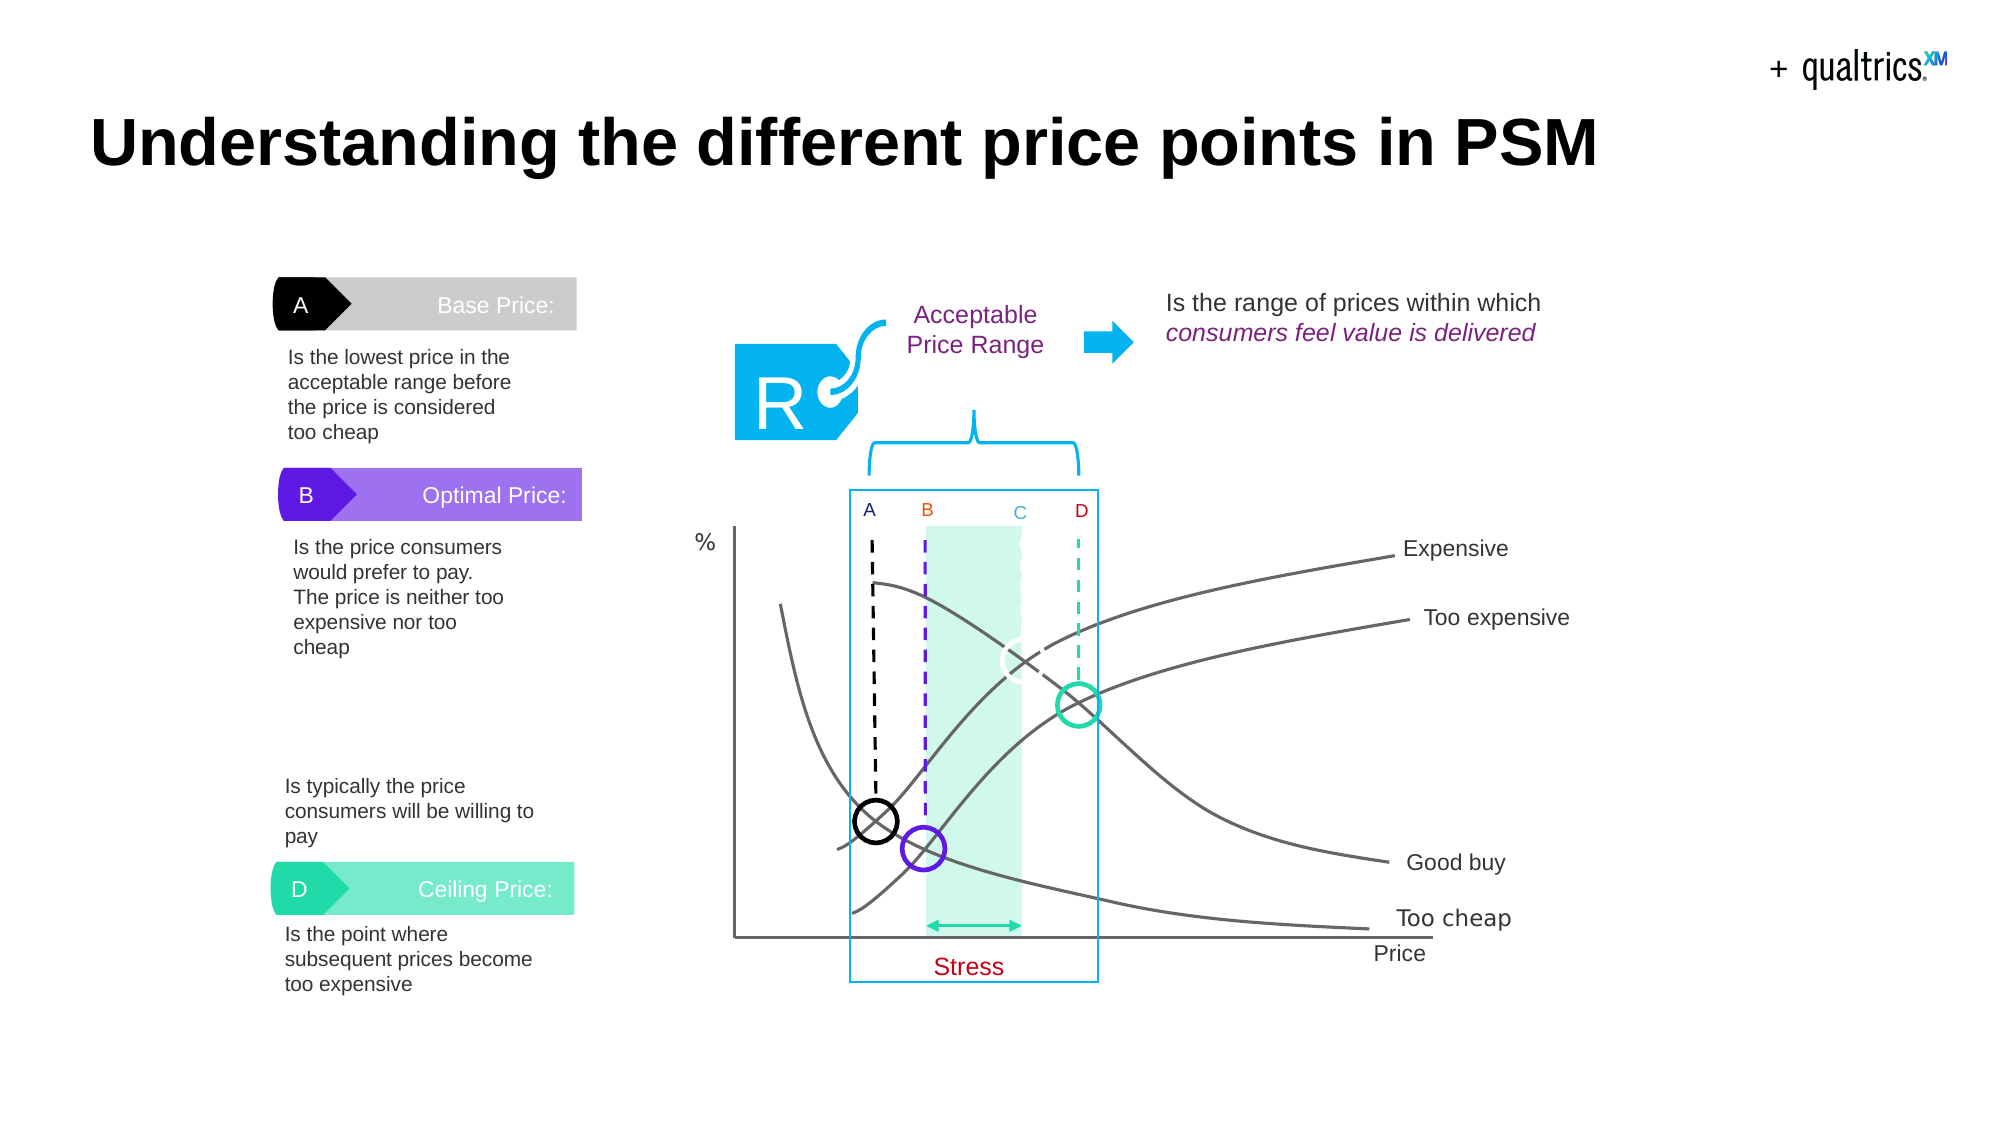

# Understanding the different price points in PSM
A

Base Price:
Is the lowest price in the acceptable range before the price is considered too cheap
B

Optimal Price:
Is the price consumers would prefer to pay.  The price is neither too expensive nor too cheap
C

Expected Price:
Is typically the price consumers will be willing to pay
D

Ceiling Price:
Is the point where subsequent prices become too expensive
Is the range of prices within which consumers feel value is delivered
Acceptable Price Range

R
A

B
D
C

%

Expensive
Too expensive

Good buy

Too cheap

Price

Stress